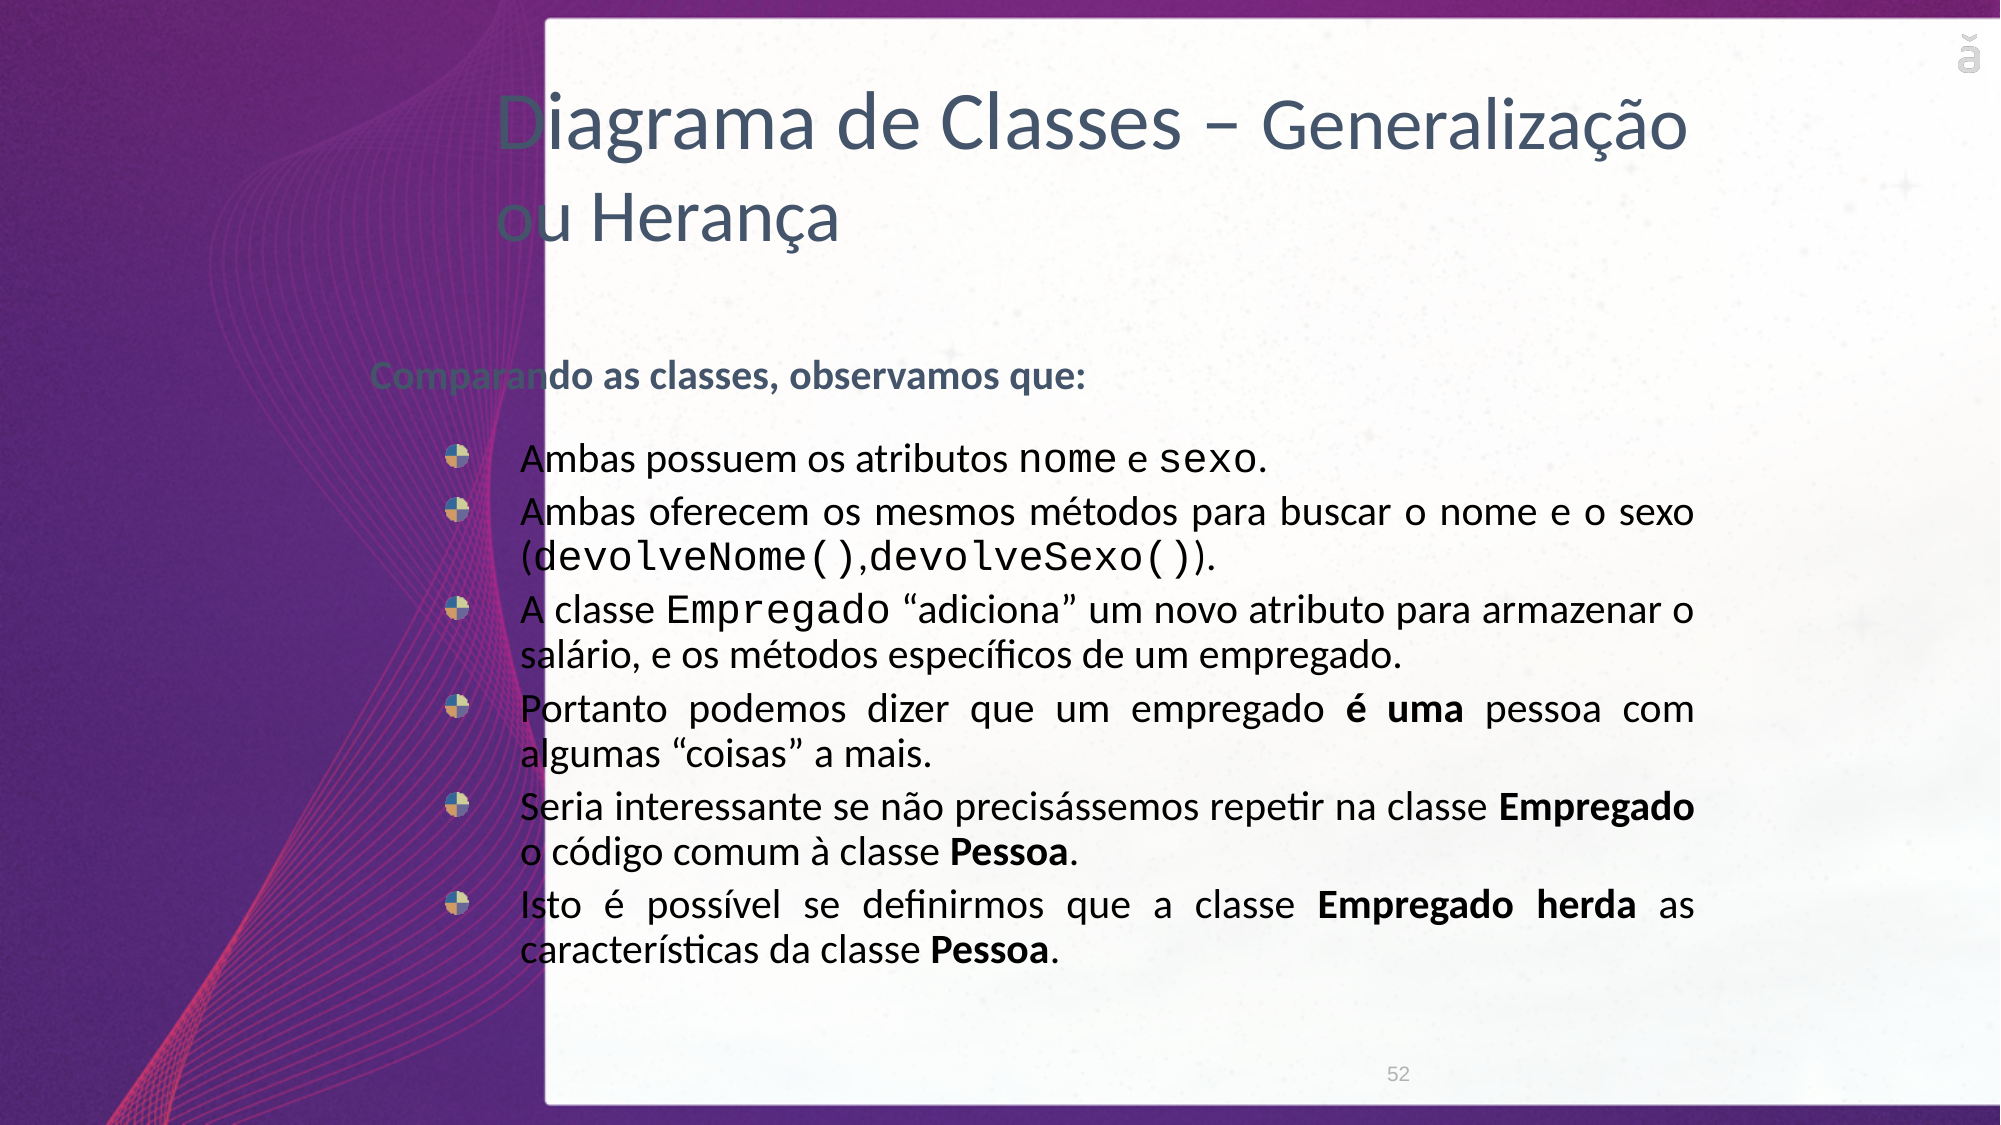

Diagrama de Classes – Generalização ou Herança

	Comparando as classes, observamos que:

Ambas possuem os atributos nome e sexo.
Ambas oferecem os mesmos métodos para buscar o nome e o sexo (devolveNome(),devolveSexo()).
A classe Empregado “adiciona” um novo atributo para armazenar o salário, e os métodos específicos de um empregado.
Portanto podemos dizer que um empregado é uma pessoa com algumas “coisas” a mais.
Seria interessante se não precisássemos repetir na classe Empregado o código comum à classe Pessoa.
Isto é possível se definirmos que a classe Empregado herda as características da classe Pessoa.
52